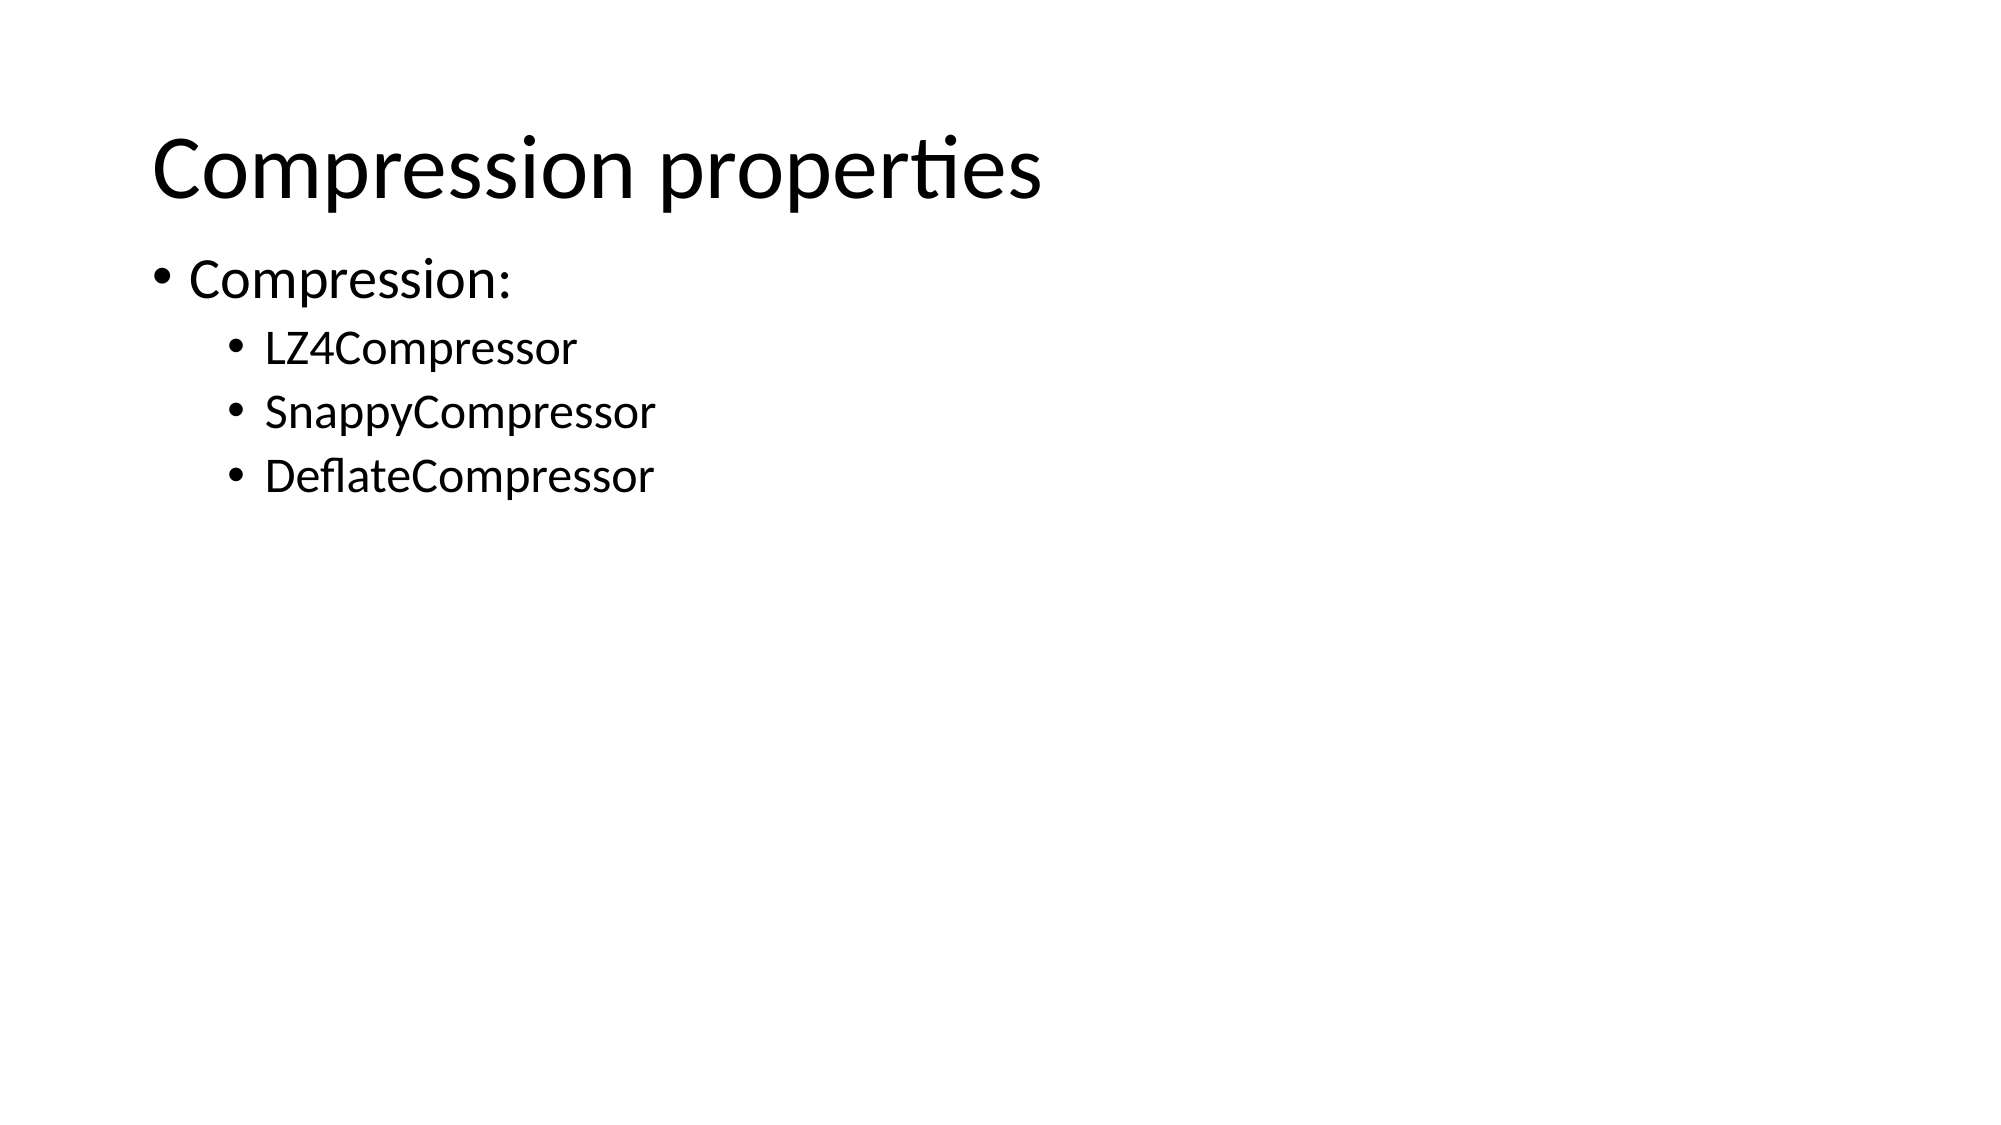

# Compression properties
Compression:
LZ4Compressor
SnappyCompressor
DeflateCompressor